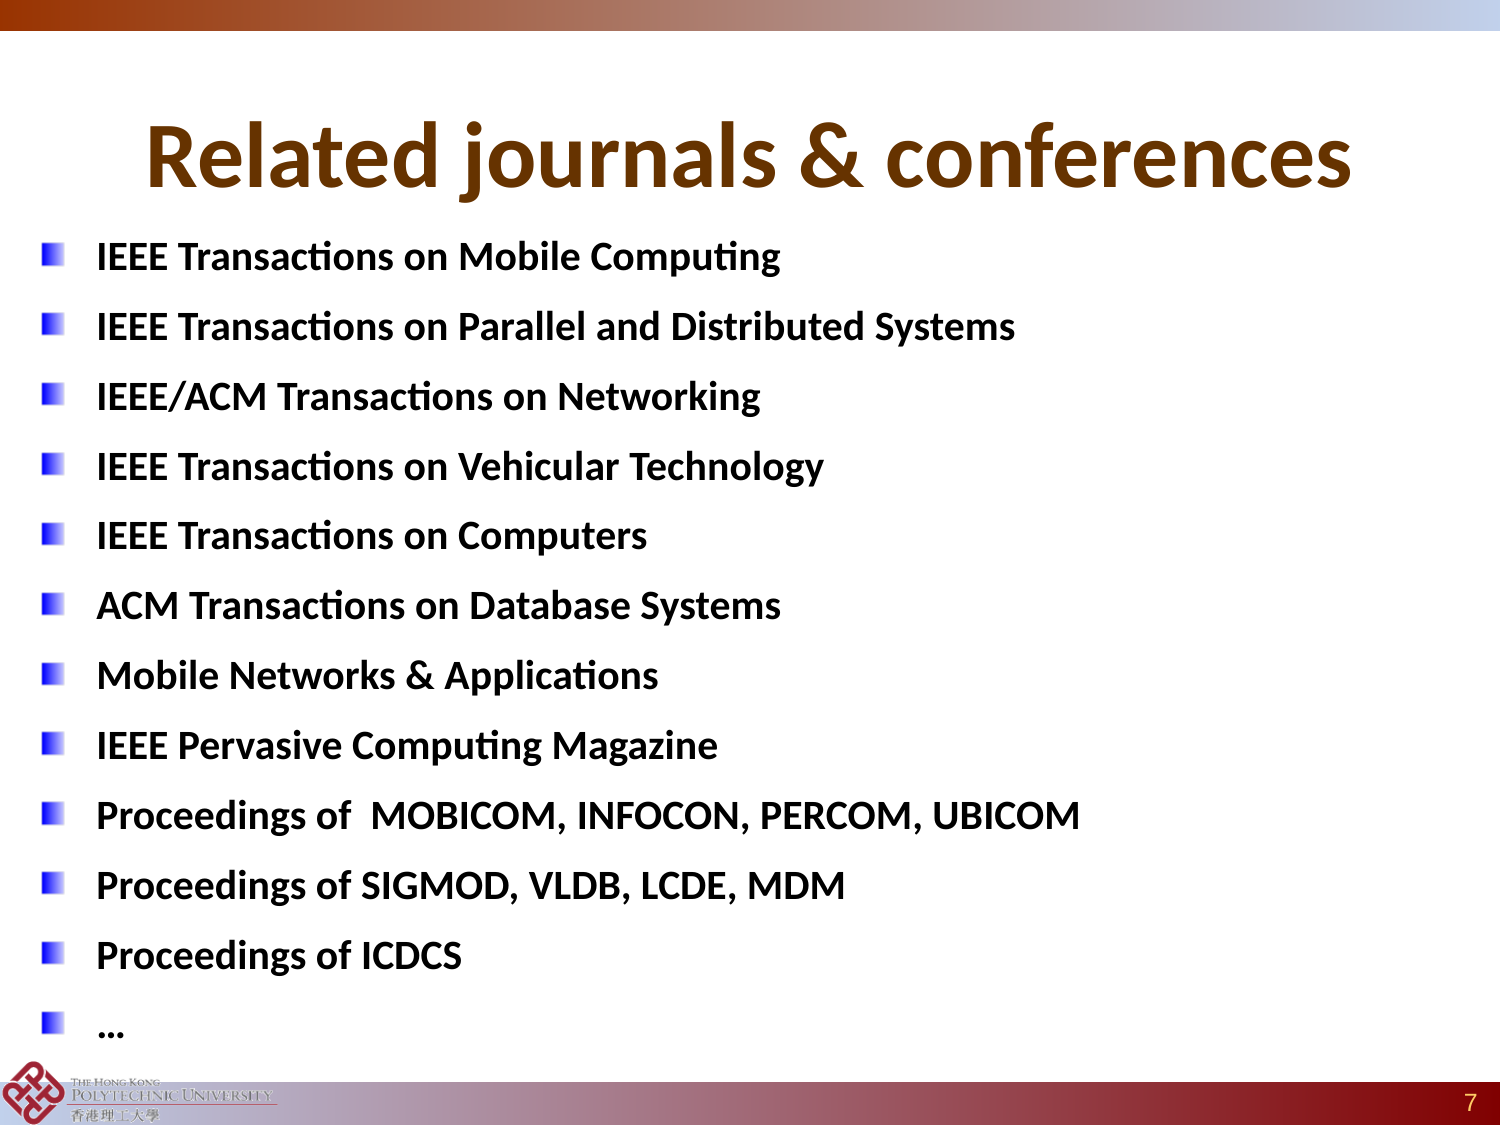

# Related journals & conferences
IEEE Transactions on Mobile Computing
IEEE Transactions on Parallel and Distributed Systems
IEEE/ACM Transactions on Networking
IEEE Transactions on Vehicular Technology
IEEE Transactions on Computers
ACM Transactions on Database Systems
Mobile Networks & Applications
IEEE Pervasive Computing Magazine
Proceedings of  MOBICOM, INFOCON, PERCOM, UBICOM
Proceedings of SIGMOD, VLDB, LCDE, MDM
Proceedings of ICDCS
…